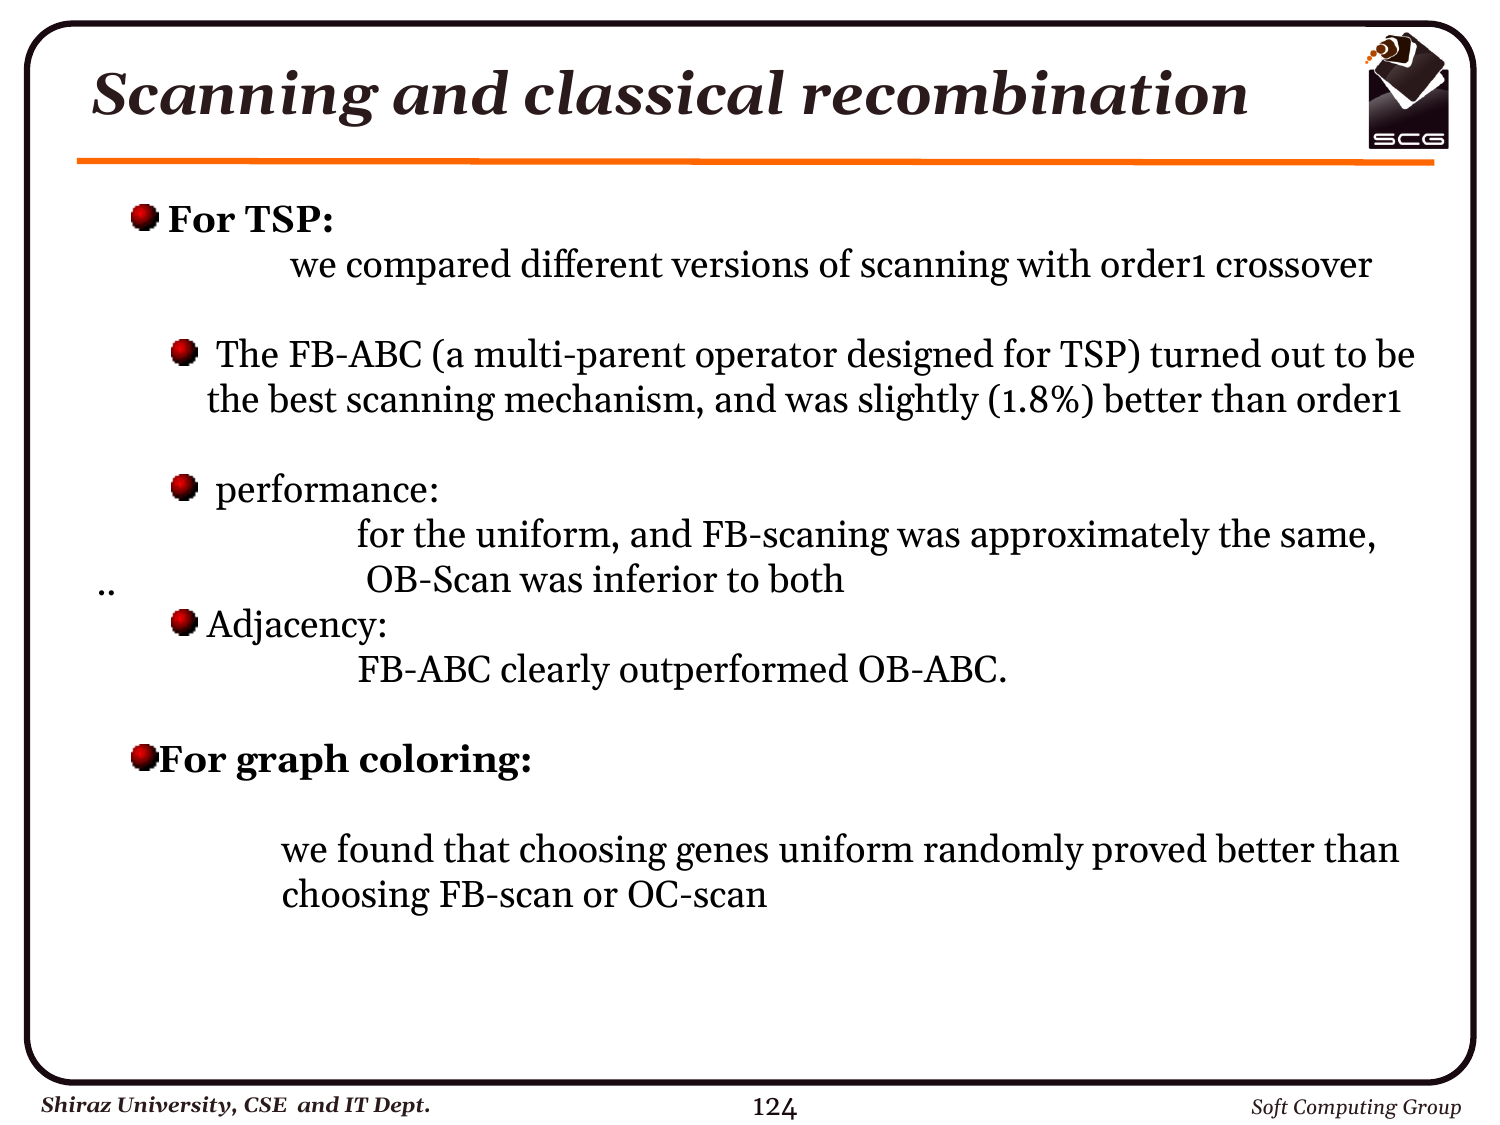

# Scanning and classical recombination
 For TSP:
	 we compared different versions of scanning with order1 crossover

 The FB-ABC (a multi-parent operator designed for TSP) turned out to be the best scanning mechanism, and was slightly (1.8%) better than order1

 performance:
	for the uniform, and FB-scaning was approximately the same,
	 OB-Scan was inferior to both
Adjacency:
	FB-ABC clearly outperformed OB-ABC.

For graph coloring:

	we found that choosing genes uniform randomly proved better than  	choosing FB-scan or OC-scan
..
124